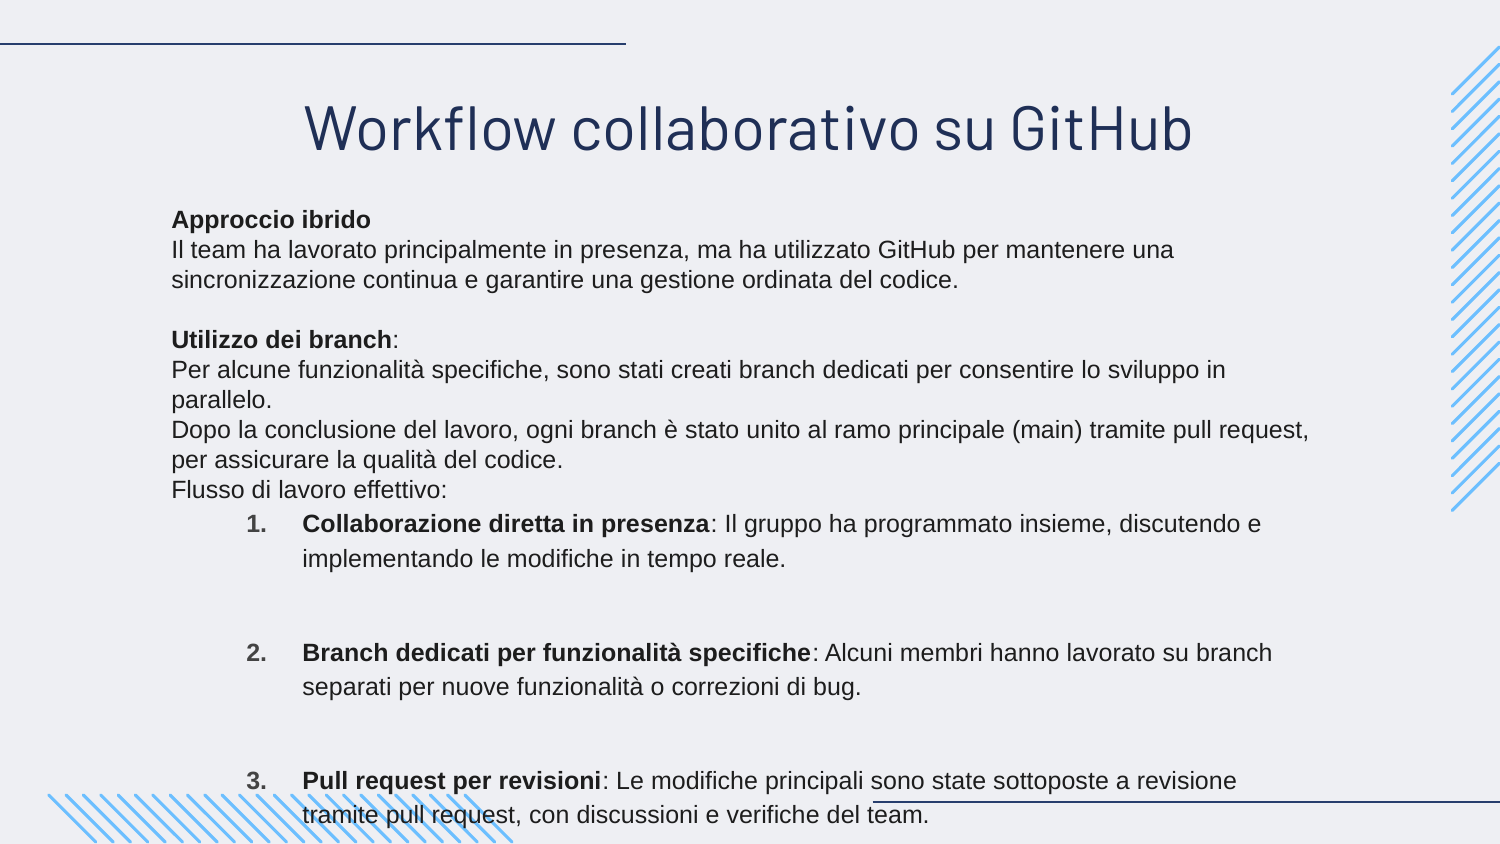

# Workflow collaborativo su GitHub
Approccio ibrido
Il team ha lavorato principalmente in presenza, ma ha utilizzato GitHub per mantenere una sincronizzazione continua e garantire una gestione ordinata del codice.

Utilizzo dei branch:
Per alcune funzionalità specifiche, sono stati creati branch dedicati per consentire lo sviluppo in parallelo.
Dopo la conclusione del lavoro, ogni branch è stato unito al ramo principale (main) tramite pull request, per assicurare la qualità del codice.
Flusso di lavoro effettivo:
Collaborazione diretta in presenza: Il gruppo ha programmato insieme, discutendo e implementando le modifiche in tempo reale.

Branch dedicati per funzionalità specifiche: Alcuni membri hanno lavorato su branch separati per nuove funzionalità o correzioni di bug.

Pull request per revisioni: Le modifiche principali sono state sottoposte a revisione tramite pull request, con discussioni e verifiche del team.